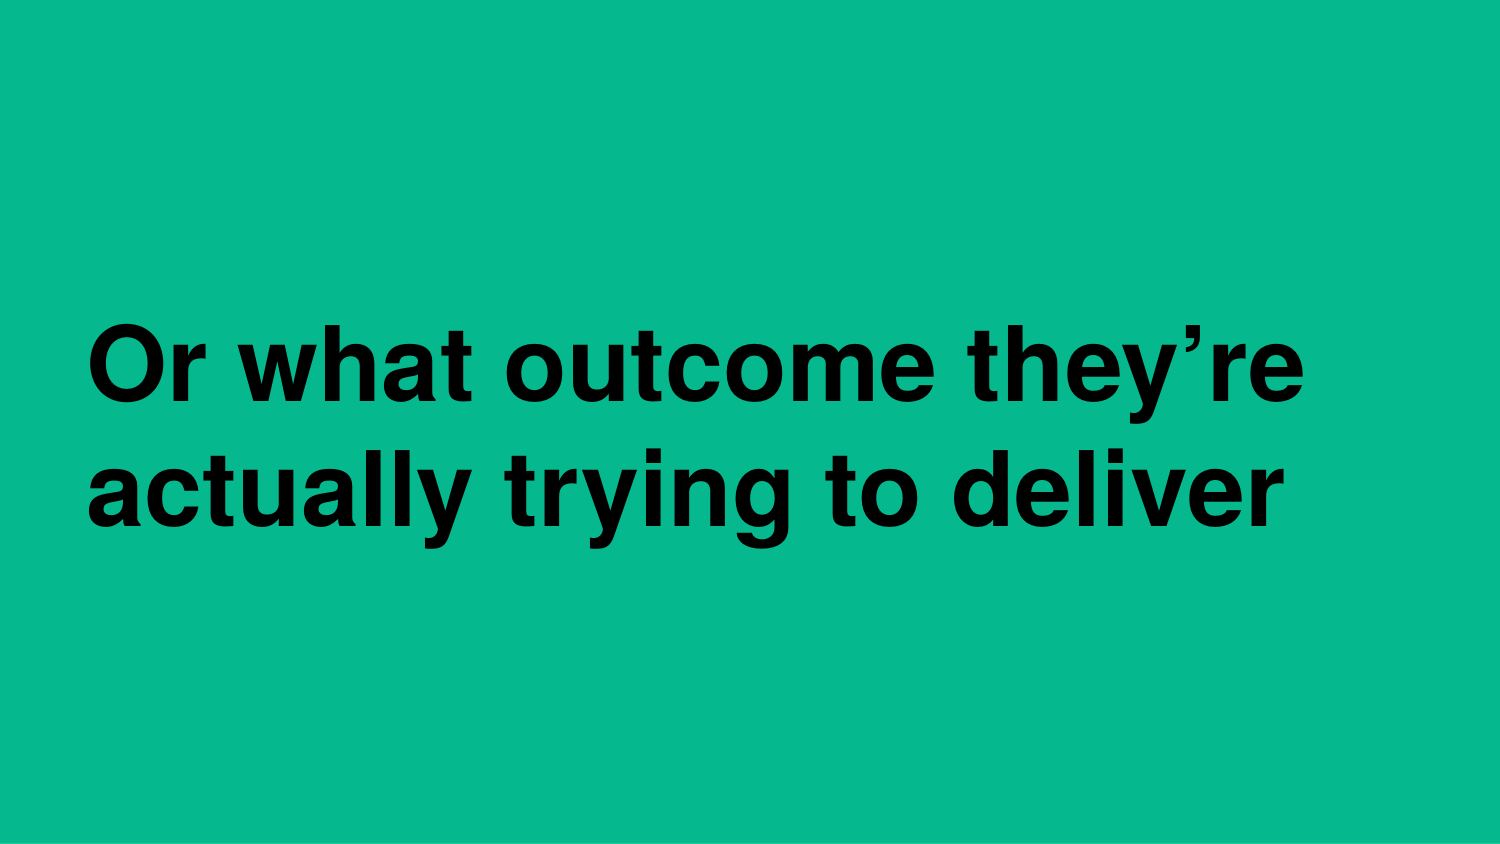

# Or what outcome they’re actually trying to deliver